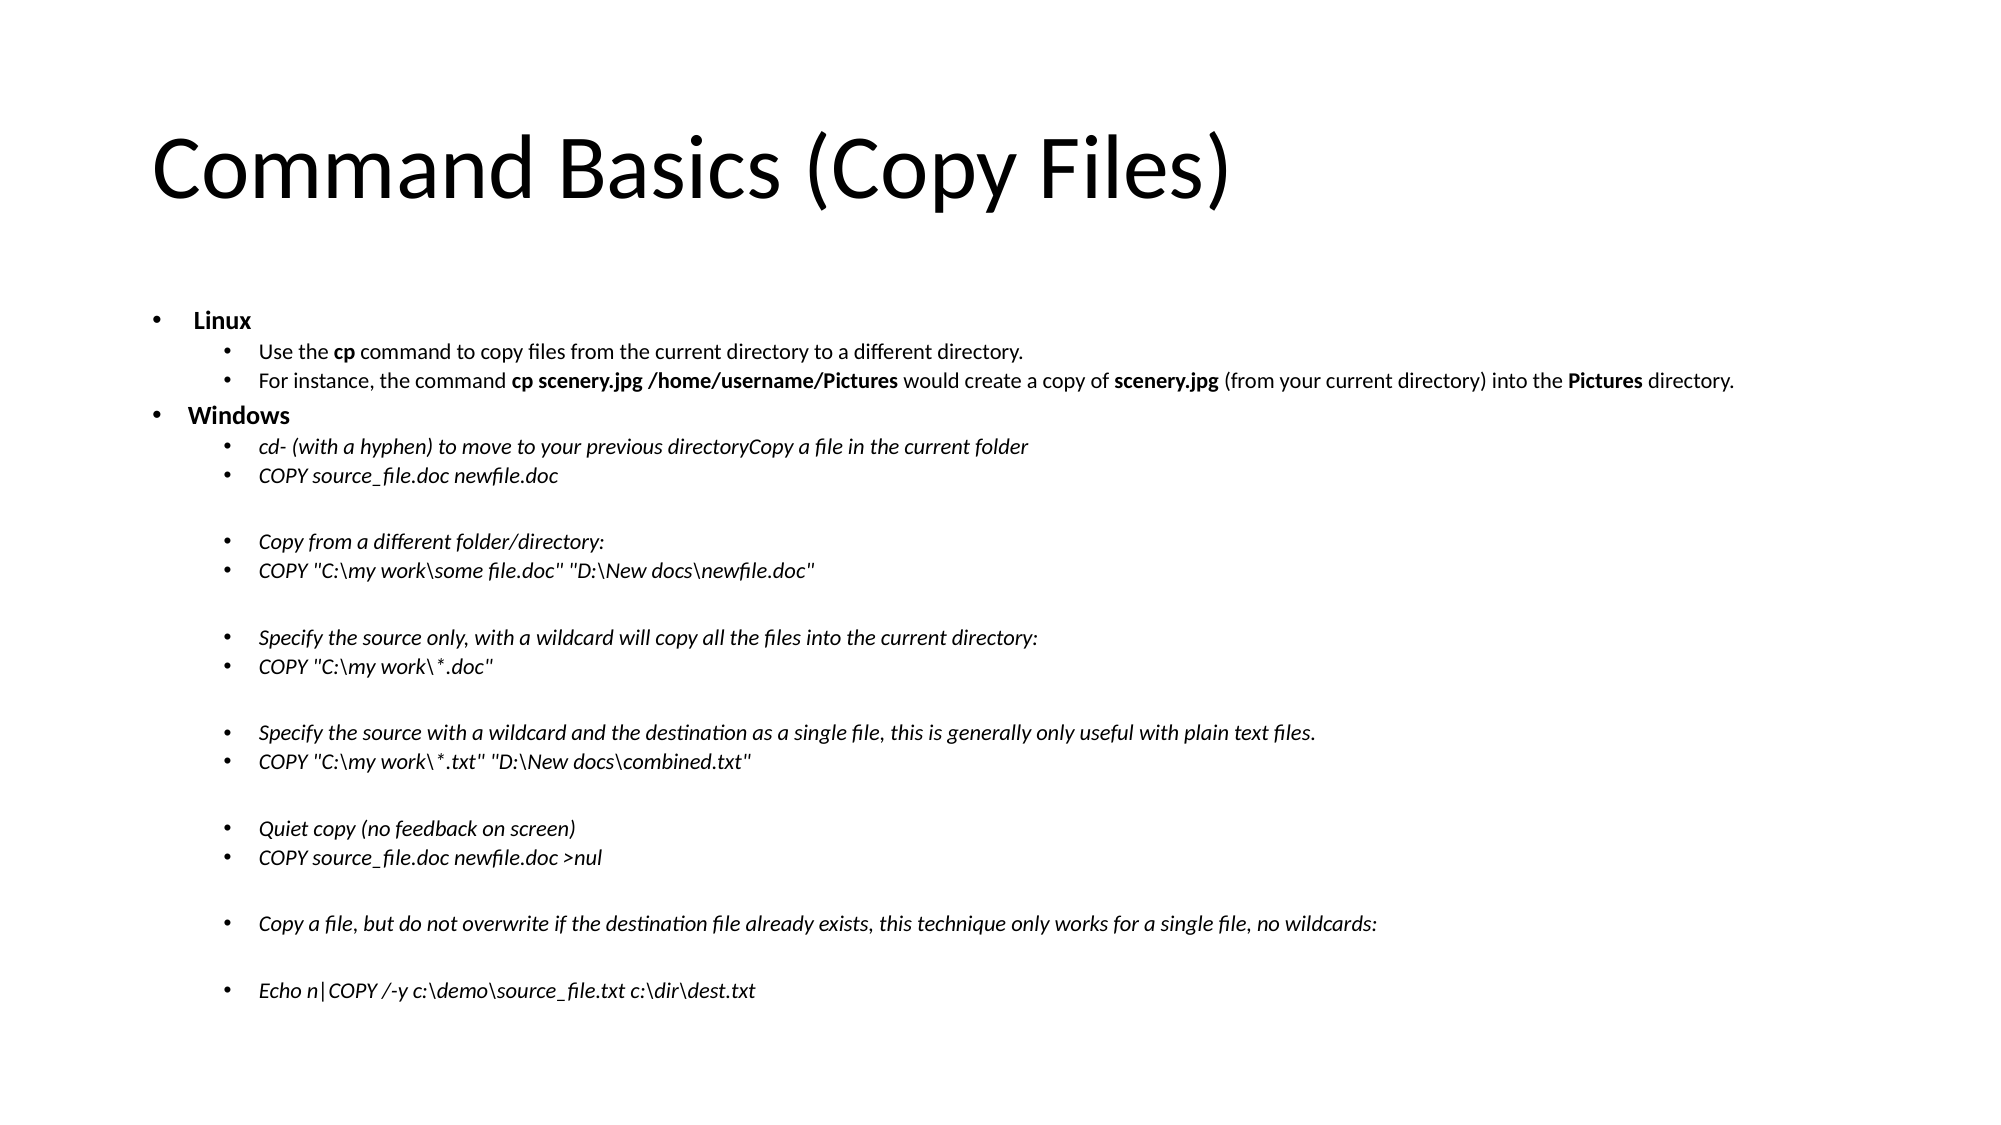

# Command Basics (Copy Files)
 Linux
Use the cp command to copy files from the current directory to a different directory.
For instance, the command cp scenery.jpg /home/username/Pictures would create a copy of scenery.jpg (from your current directory) into the Pictures directory.
Windows
cd- (with a hyphen) to move to your previous directoryCopy a file in the current folder
COPY source_file.doc newfile.doc

Copy from a different folder/directory:
COPY "C:\my work\some file.doc" "D:\New docs\newfile.doc"

Specify the source only, with a wildcard will copy all the files into the current directory:
COPY "C:\my work\*.doc"

Specify the source with a wildcard and the destination as a single file, this is generally only useful with plain text files.
COPY "C:\my work\*.txt" "D:\New docs\combined.txt"

Quiet copy (no feedback on screen)
COPY source_file.doc newfile.doc >nul

Copy a file, but do not overwrite if the destination file already exists, this technique only works for a single file, no wildcards:

Echo n|COPY /-y c:\demo\source_file.txt c:\dir\dest.txt